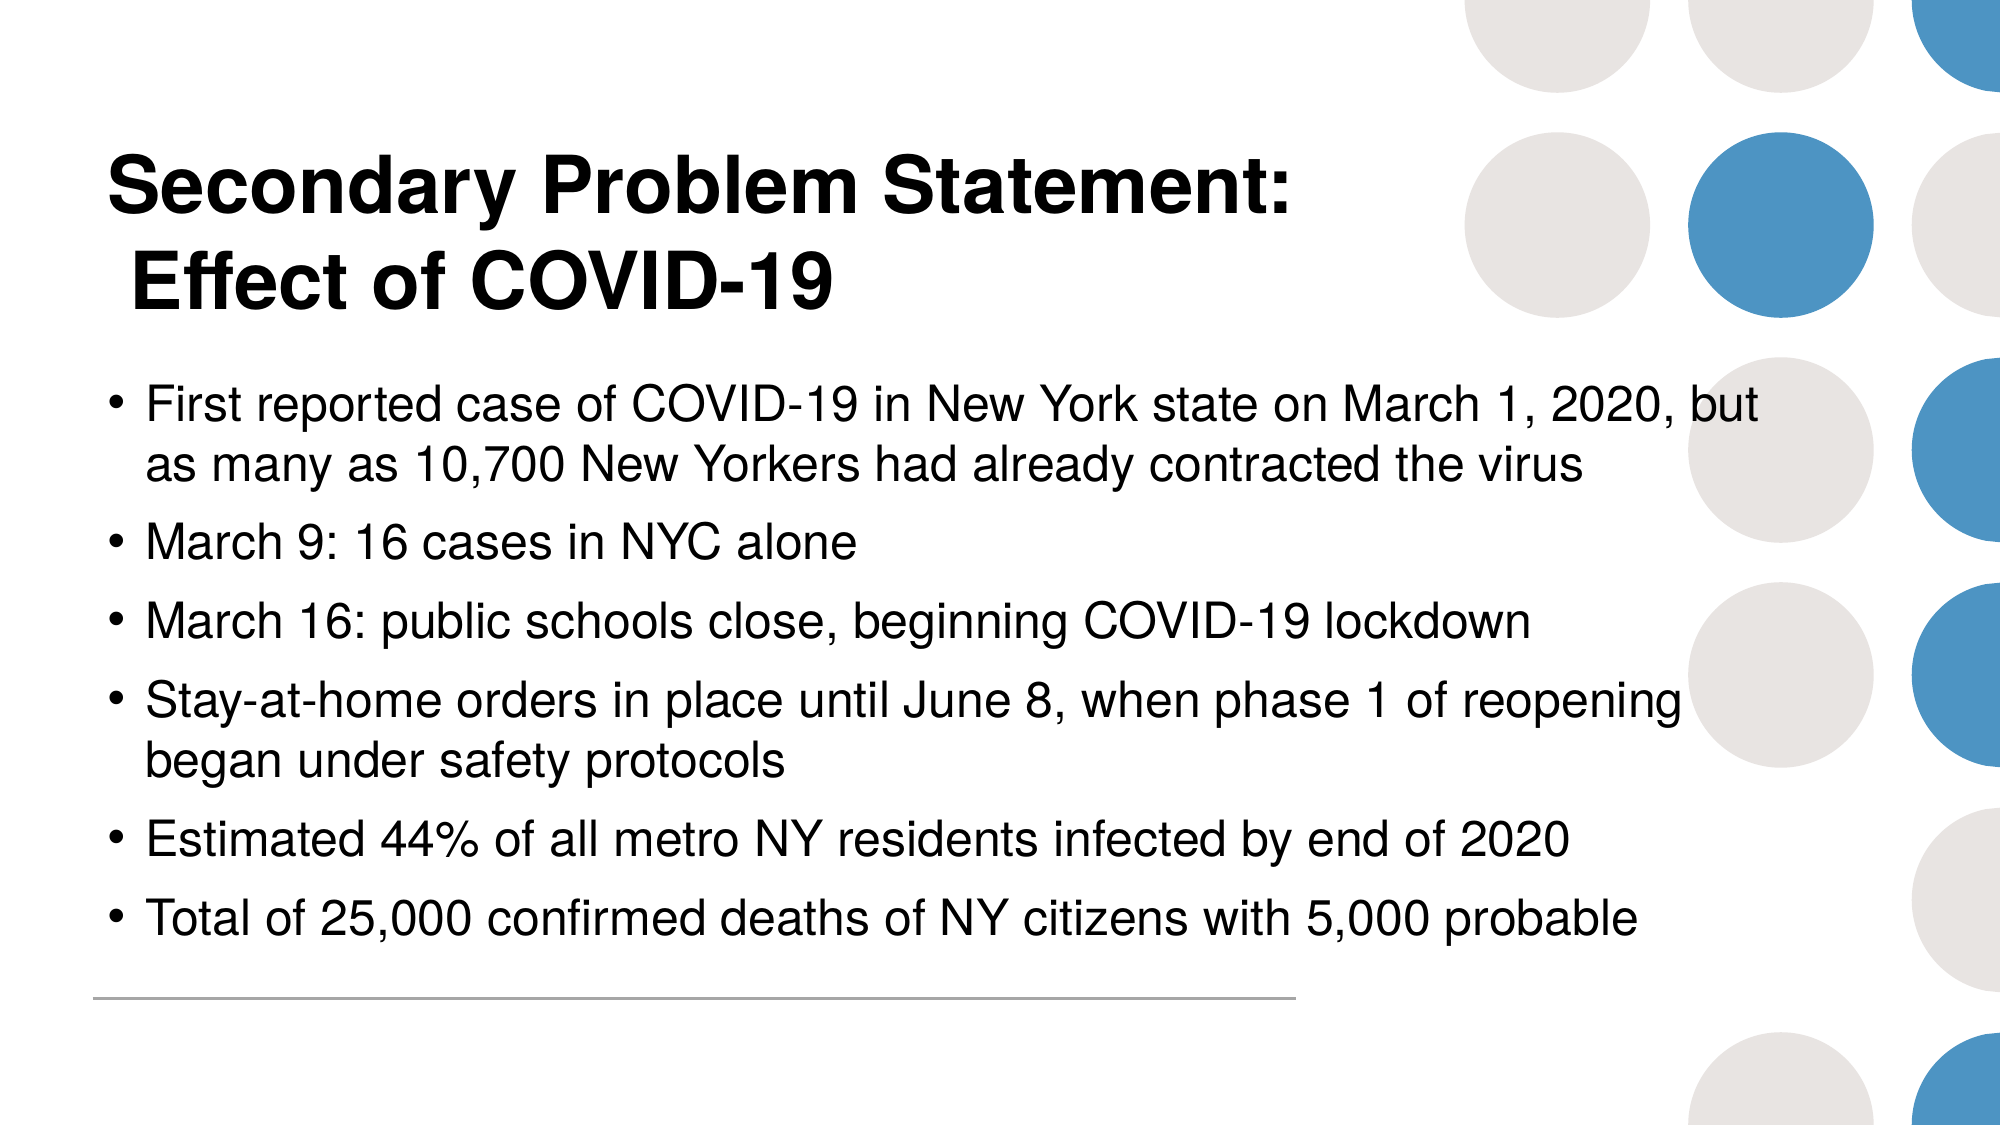

# Secondary Problem Statement: Effect of COVID-19

First reported case of COVID-19 in New York state on March 1, 2020, but as many as 10,700 New Yorkers had already contracted the virus
March 9: 16 cases in NYC alone
March 16: public schools close, beginning COVID-19 lockdown
Stay-at-home orders in place until June 8, when phase 1 of reopening began under safety protocols
Estimated 44% of all metro NY residents infected by end of 2020
Total of 25,000 confirmed deaths of NY citizens with 5,000 probable